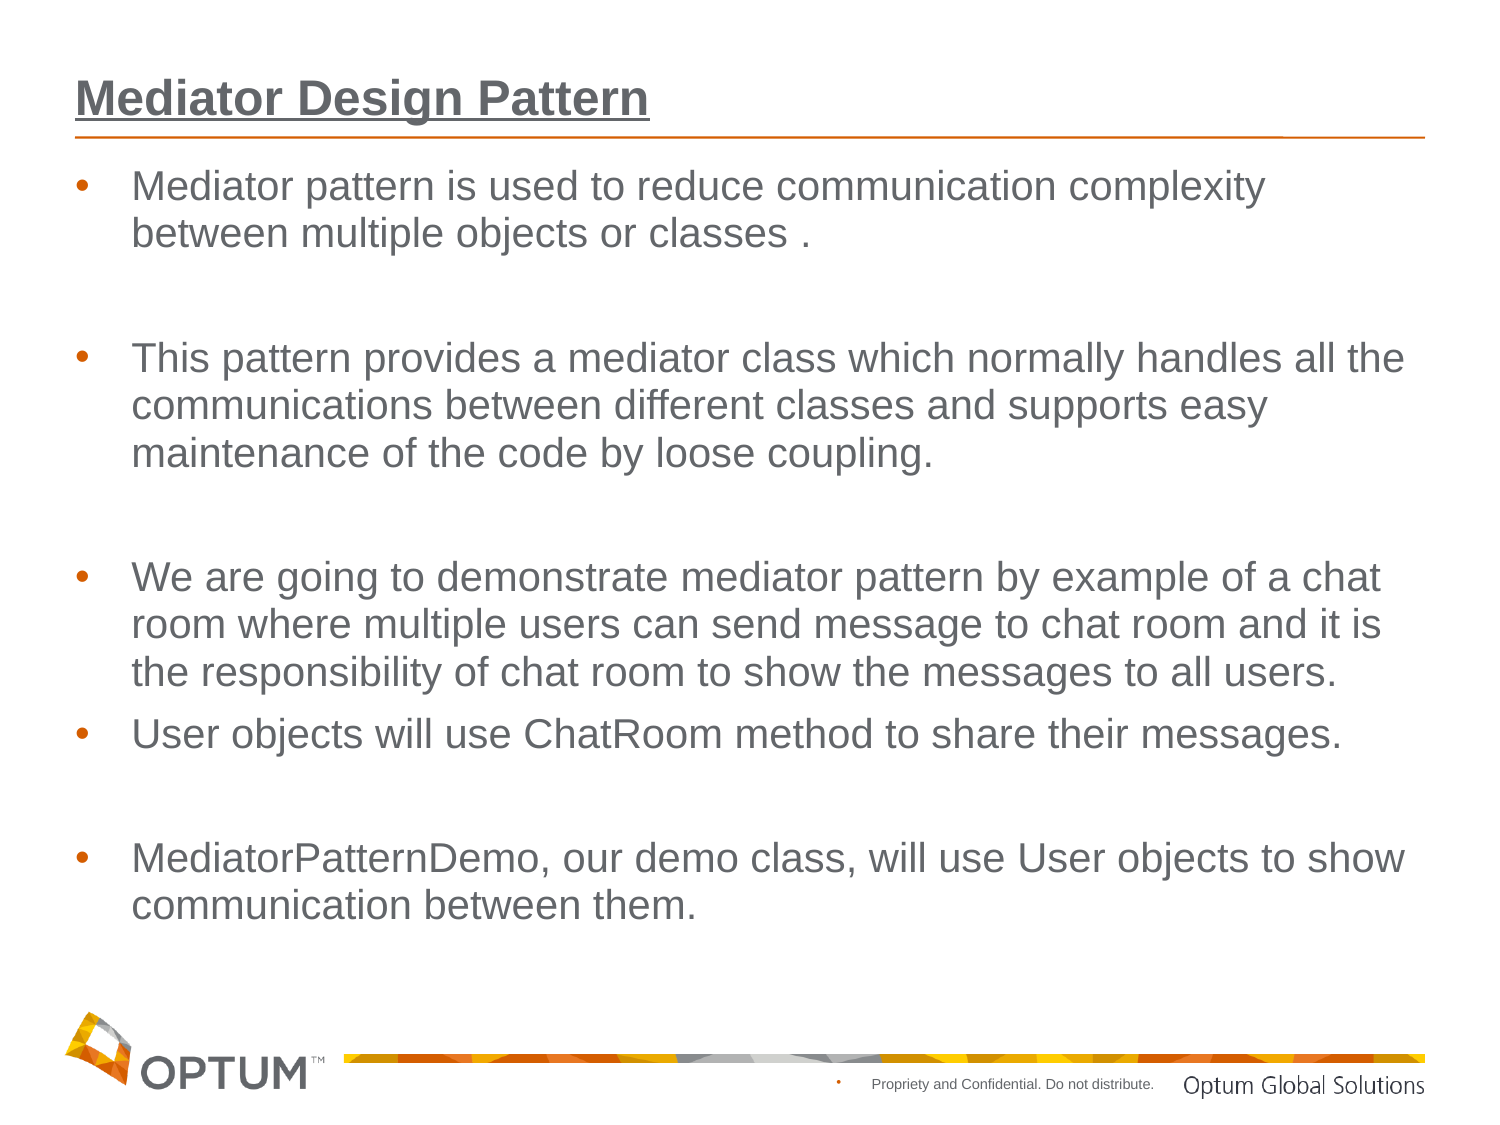

# Mediator Design Pattern
Mediator pattern is used to reduce communication complexity between multiple objects or classes .

This pattern provides a mediator class which normally handles all the communications between different classes and supports easy maintenance of the code by loose coupling.

We are going to demonstrate mediator pattern by example of a chat room where multiple users can send message to chat room and it is the responsibility of chat room to show the messages to all users.
User objects will use ChatRoom method to share their messages.

MediatorPatternDemo, our demo class, will use User objects to show communication between them.